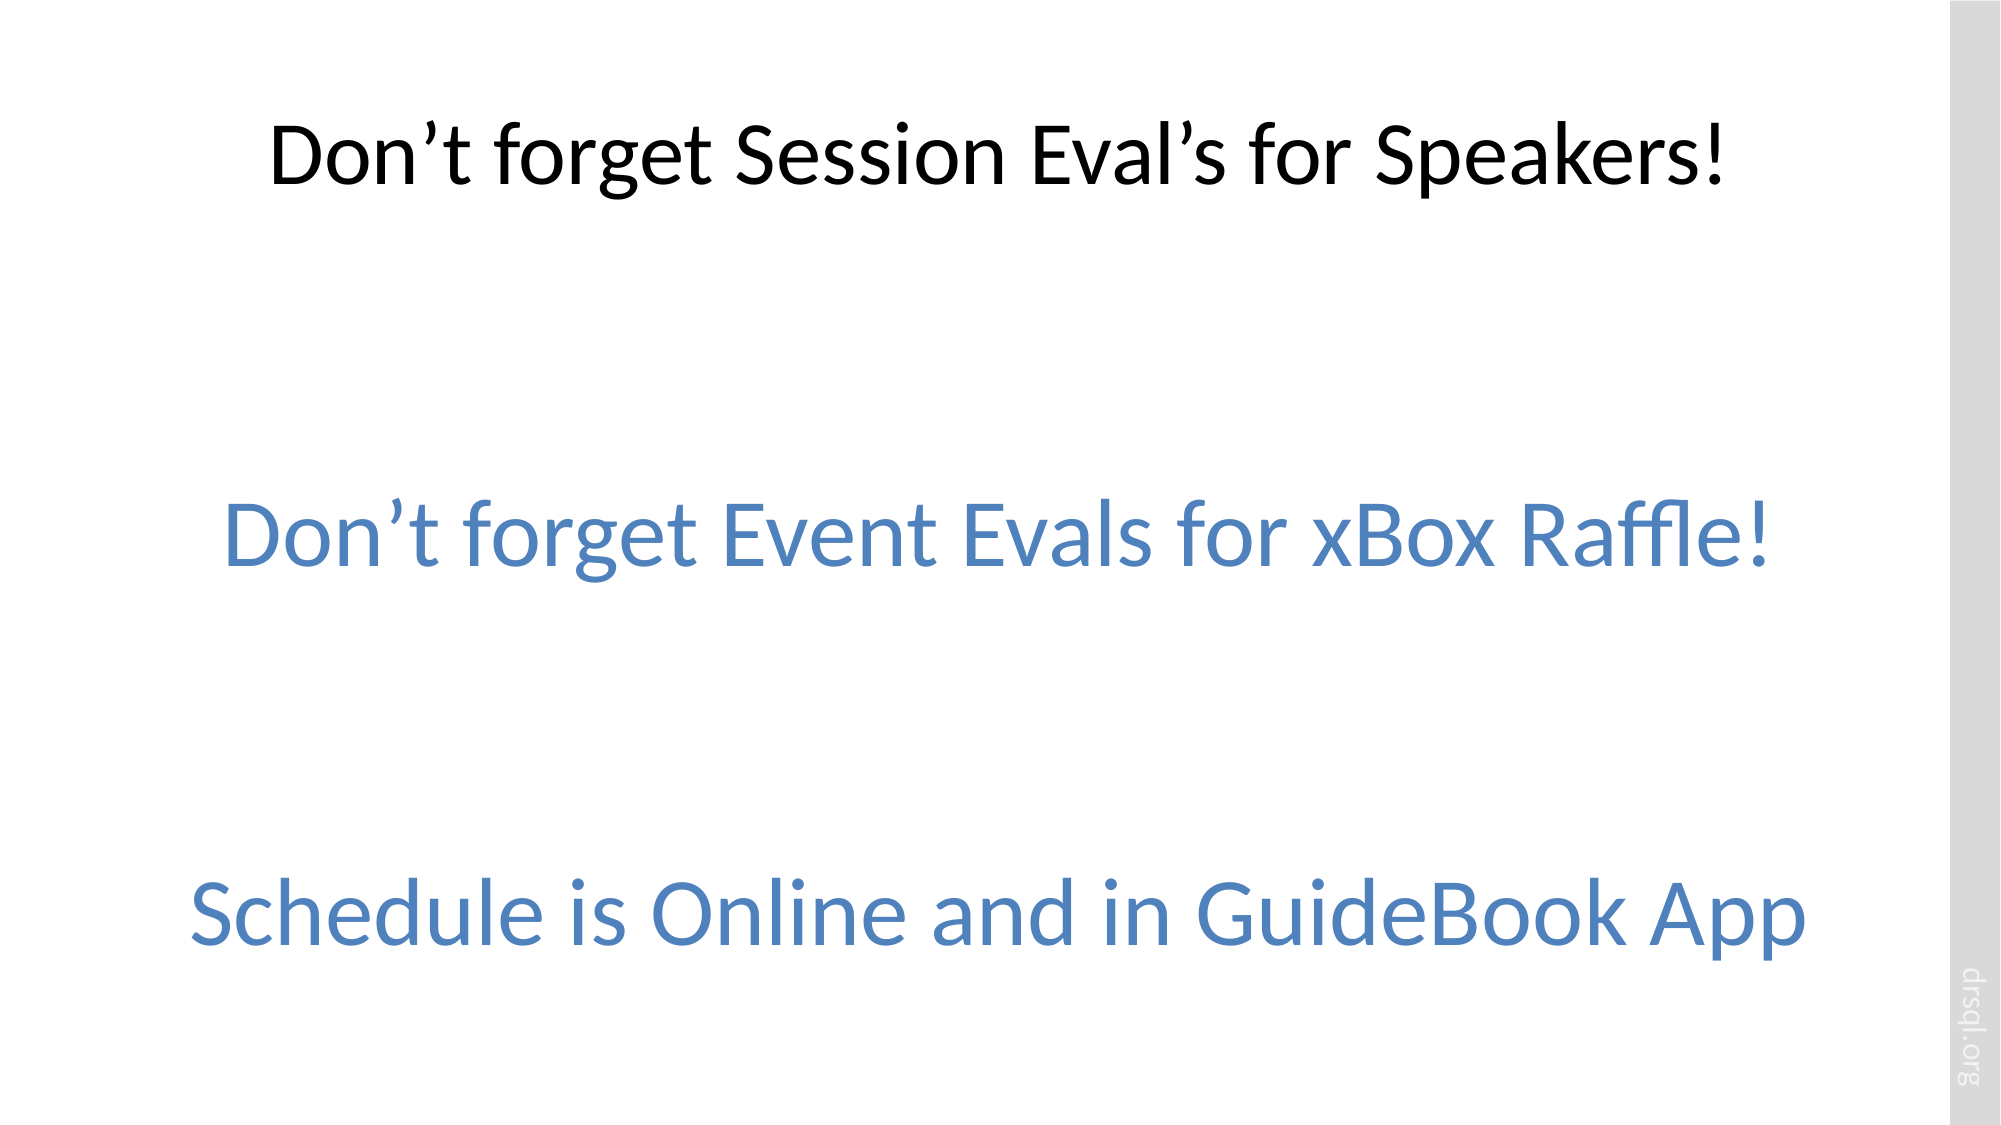

# Don’t forget Session Eval’s for Speakers!
Don’t forget Event Evals for xBox Raffle!
Schedule is Online and in GuideBook App